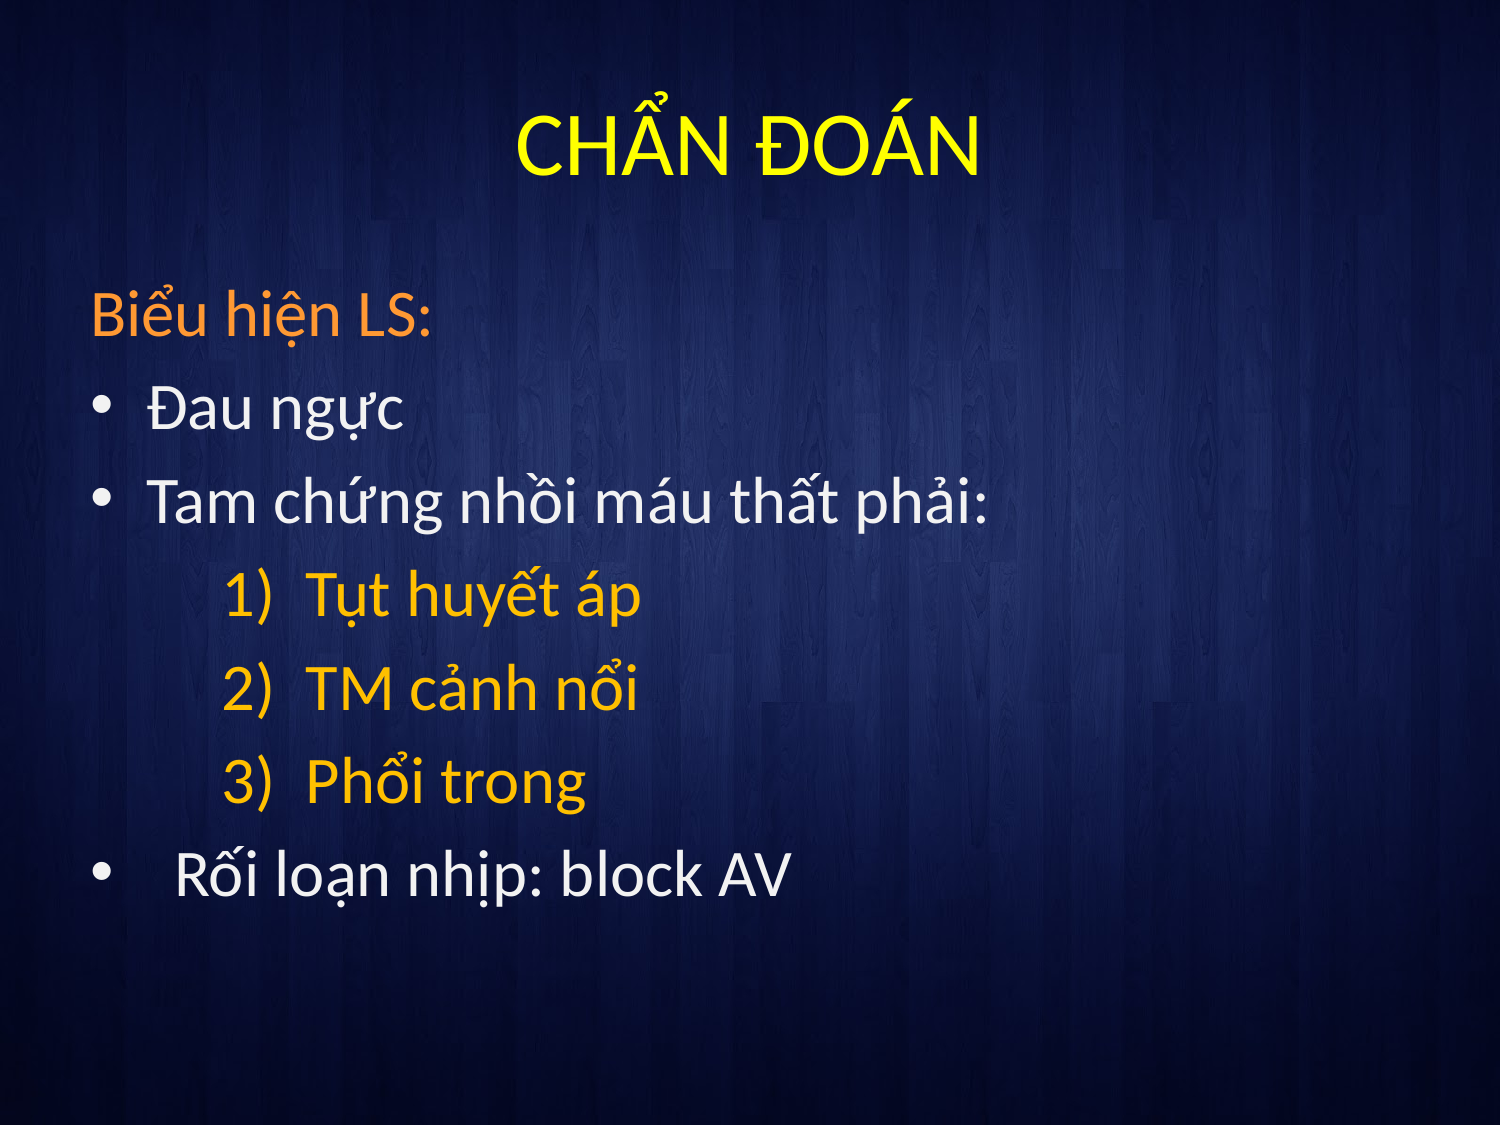

# CHẨN ĐOÁN
Biểu hiện LS:
Đau ngực
Tam chứng nhồi máu thất phải:
Tụt huyết áp
TM cảnh nổi
Phổi trong
Rối loạn nhịp: block AV